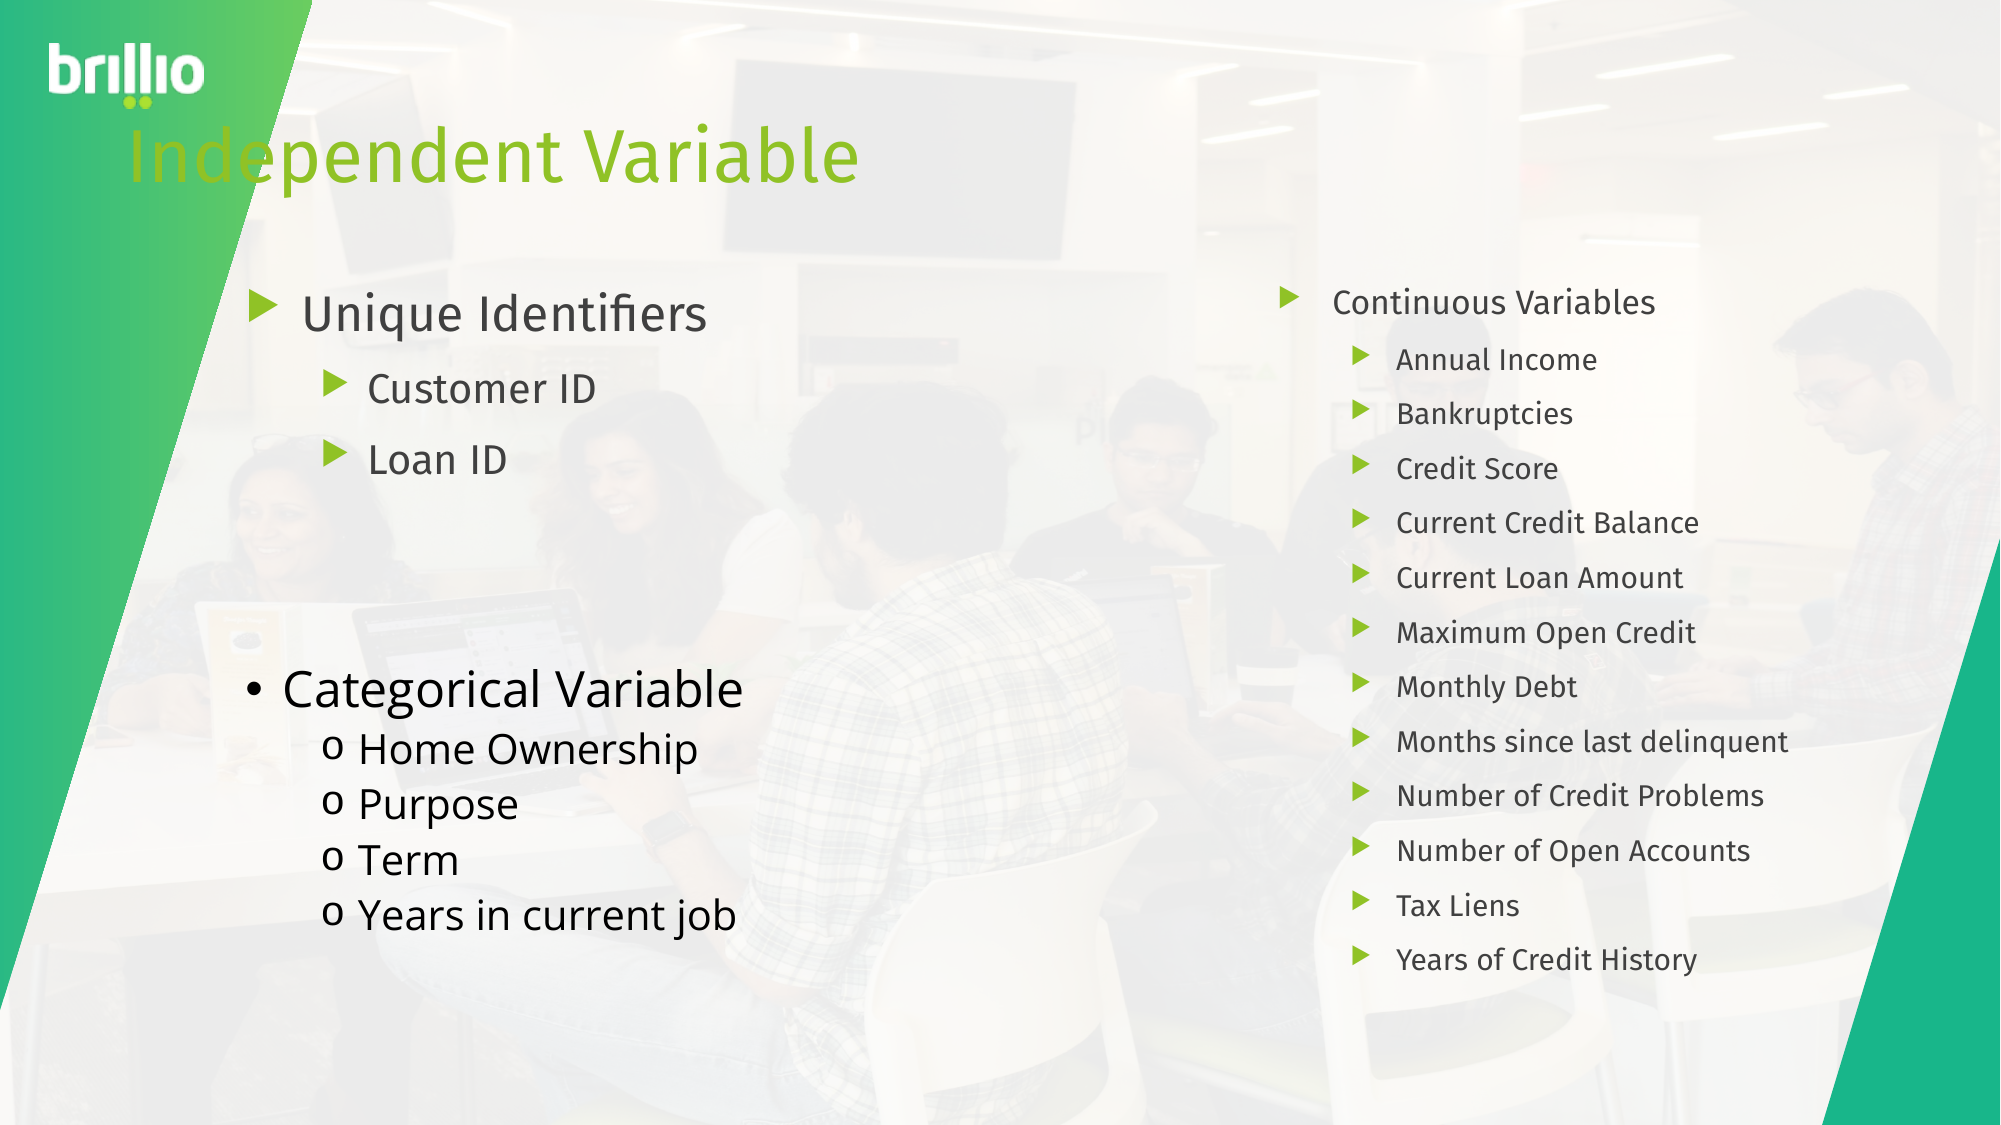

# Independent Variable
Unique Identifiers
Customer ID
Loan ID

Continuous Variables
Annual Income
Bankruptcies
Credit Score
Current Credit Balance
Current Loan Amount
Maximum Open Credit
Monthly Debt
Months since last delinquent
Number of Credit Problems
Number of Open Accounts
Tax Liens
Years of Credit History

Categorical Variable
Home Ownership
Purpose
Term
Years in current job